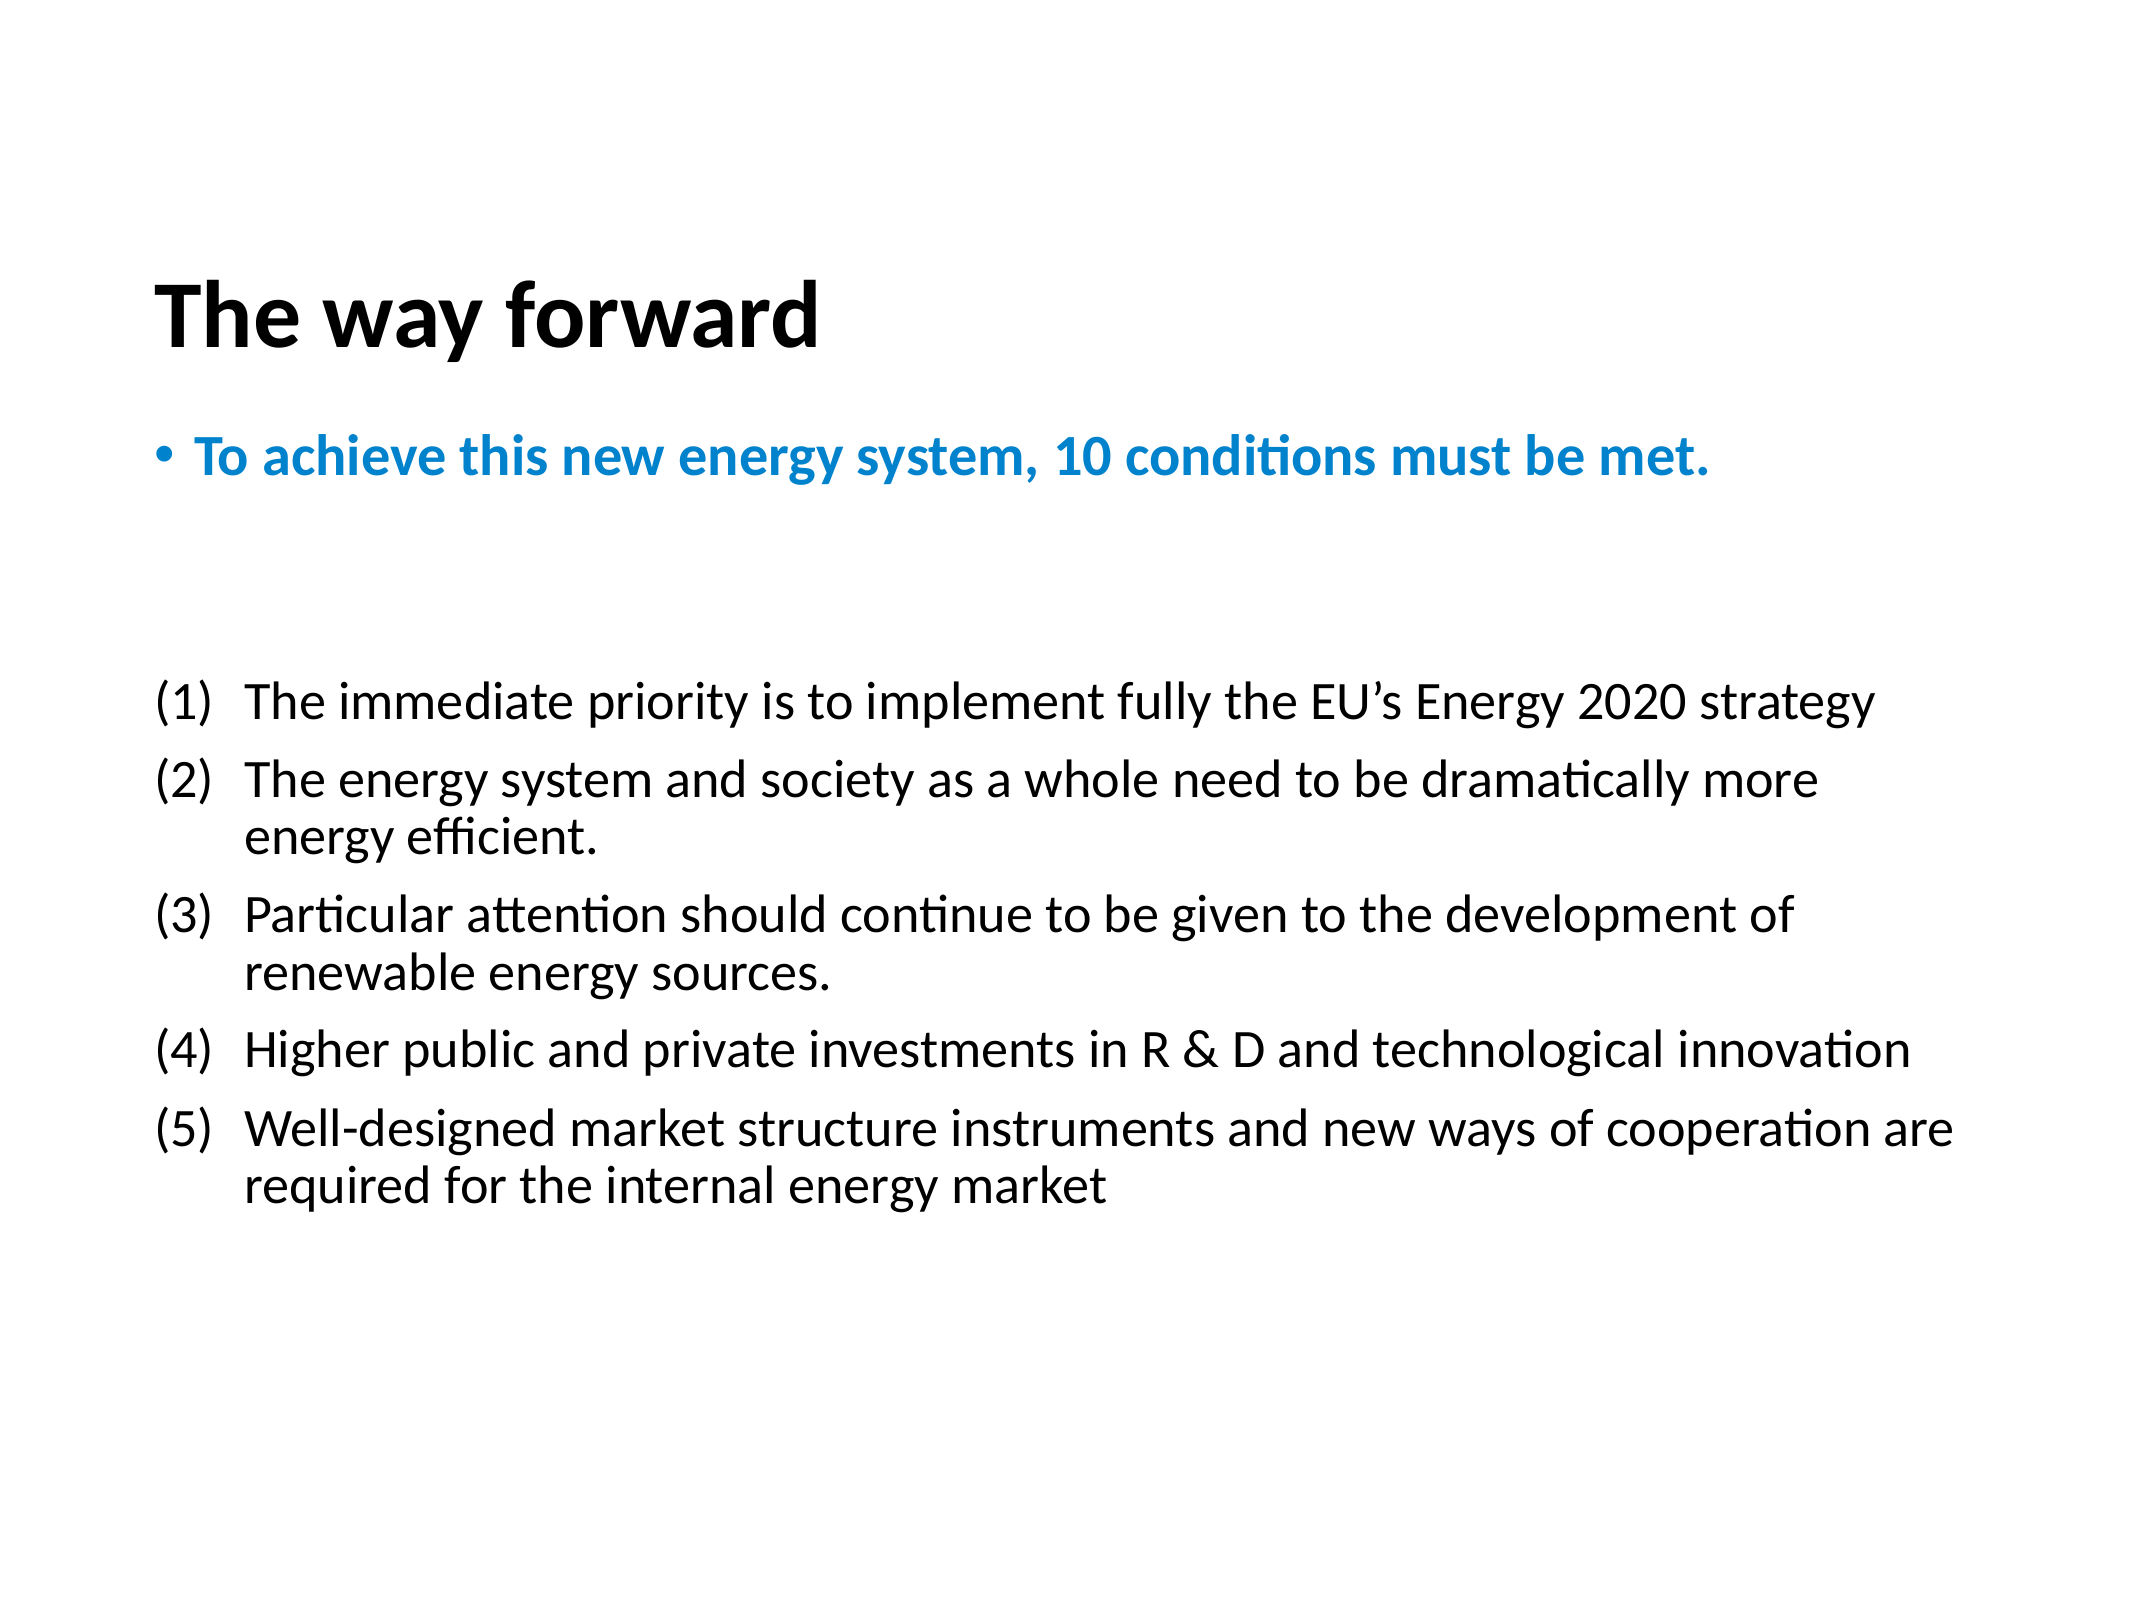

# The way forward
To achieve this new energy system, 10 conditions must be met.

The immediate priority is to implement fully the EU’s Energy 2020 strategy
The energy system and society as a whole need to be dramatically more energy efficient.
Particular attention should continue to be given to the development of renewable energy sources.
Higher public and private investments in R & D and technological innovation
Well-designed market structure instruments and new ways of cooperation are required for the internal energy market